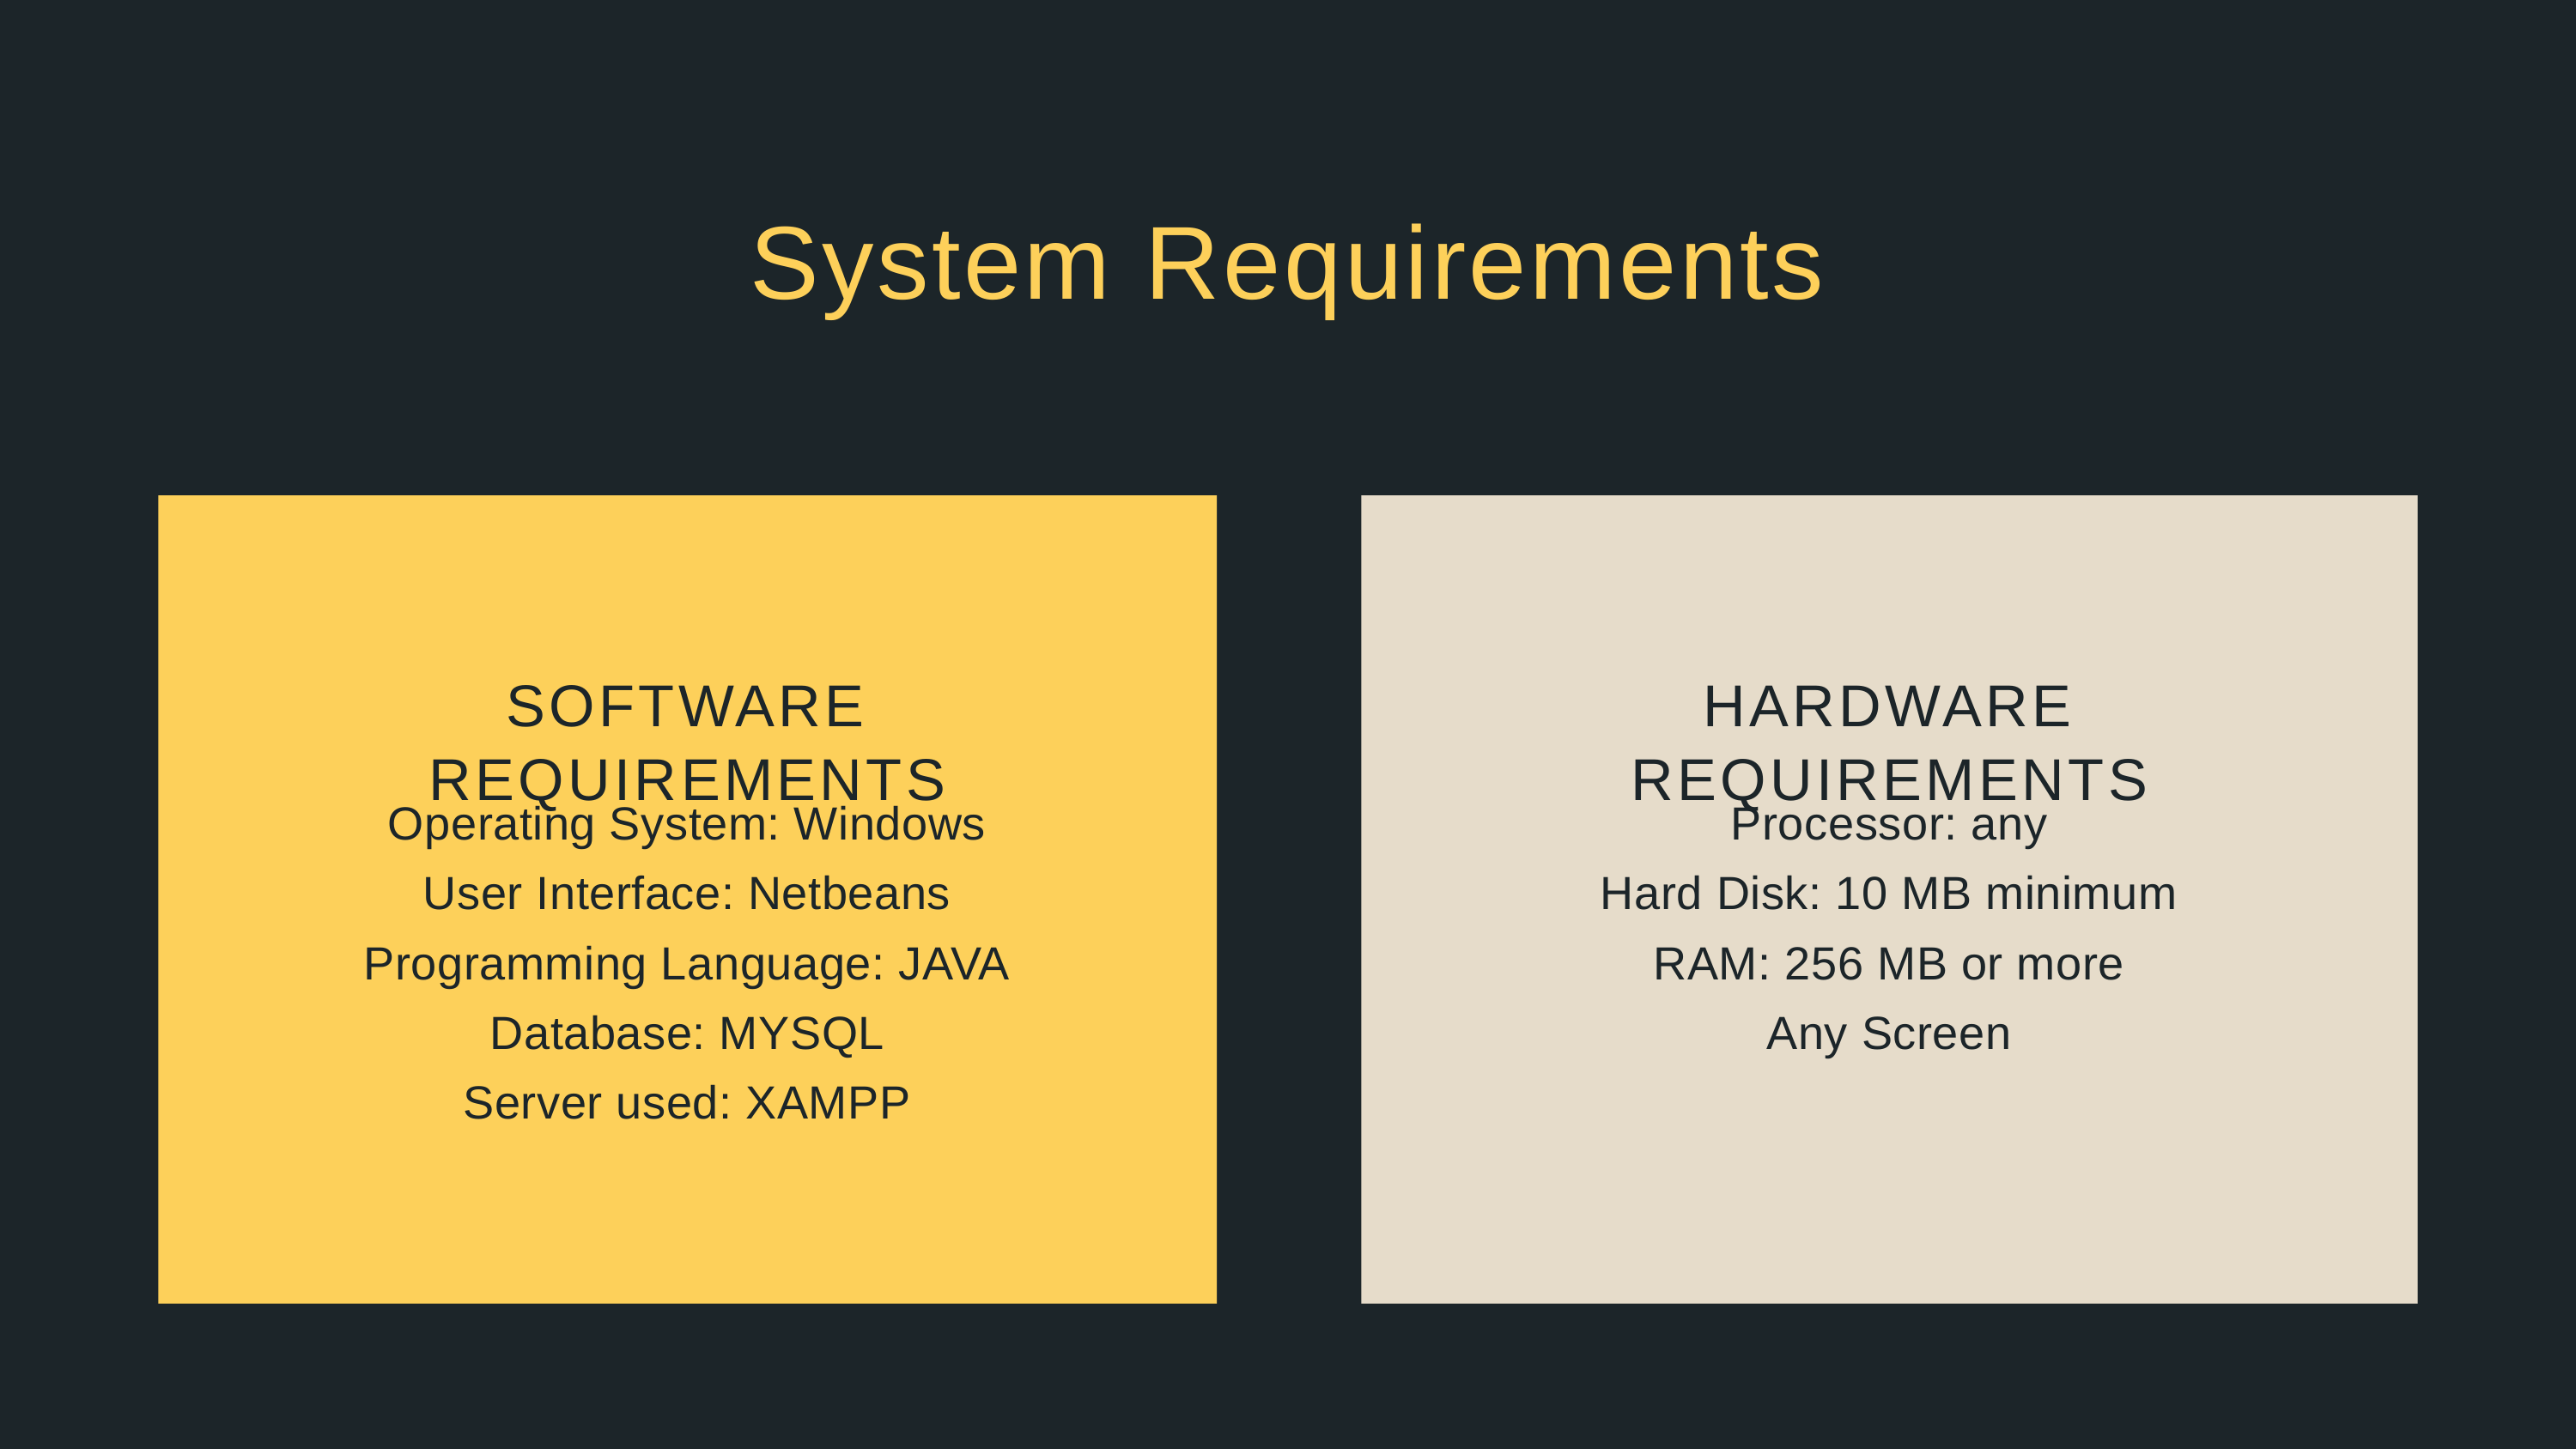

System Requirements

SOFTWARE REQUIREMENTS
Operating System: Windows
User Interface: Netbeans
Programming Language: JAVA
Database: MYSQL
Server used: XAMPP
HARDWARE REQUIREMENTS
Processor: any
Hard Disk: 10 MB minimum
RAM: 256 MB or more
Any Screen